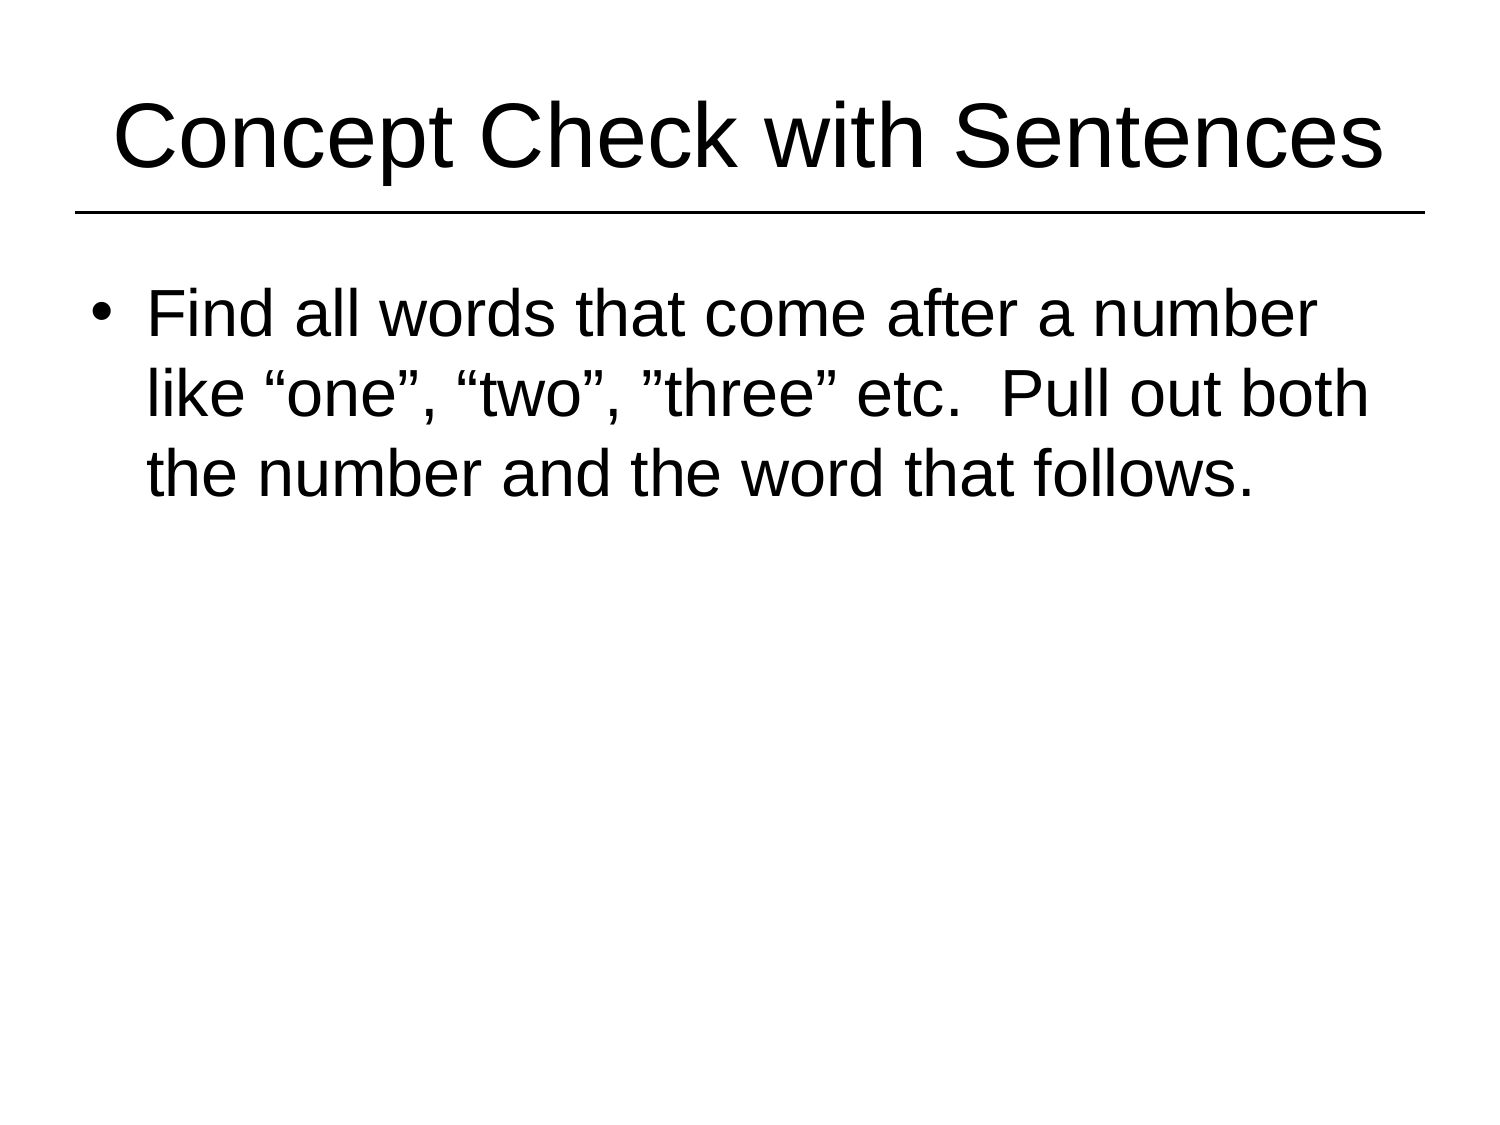

# Concept Check with Sentences
Find all words that come after a number like “one”, “two”, ”three” etc.  Pull out both the number and the word that follows.